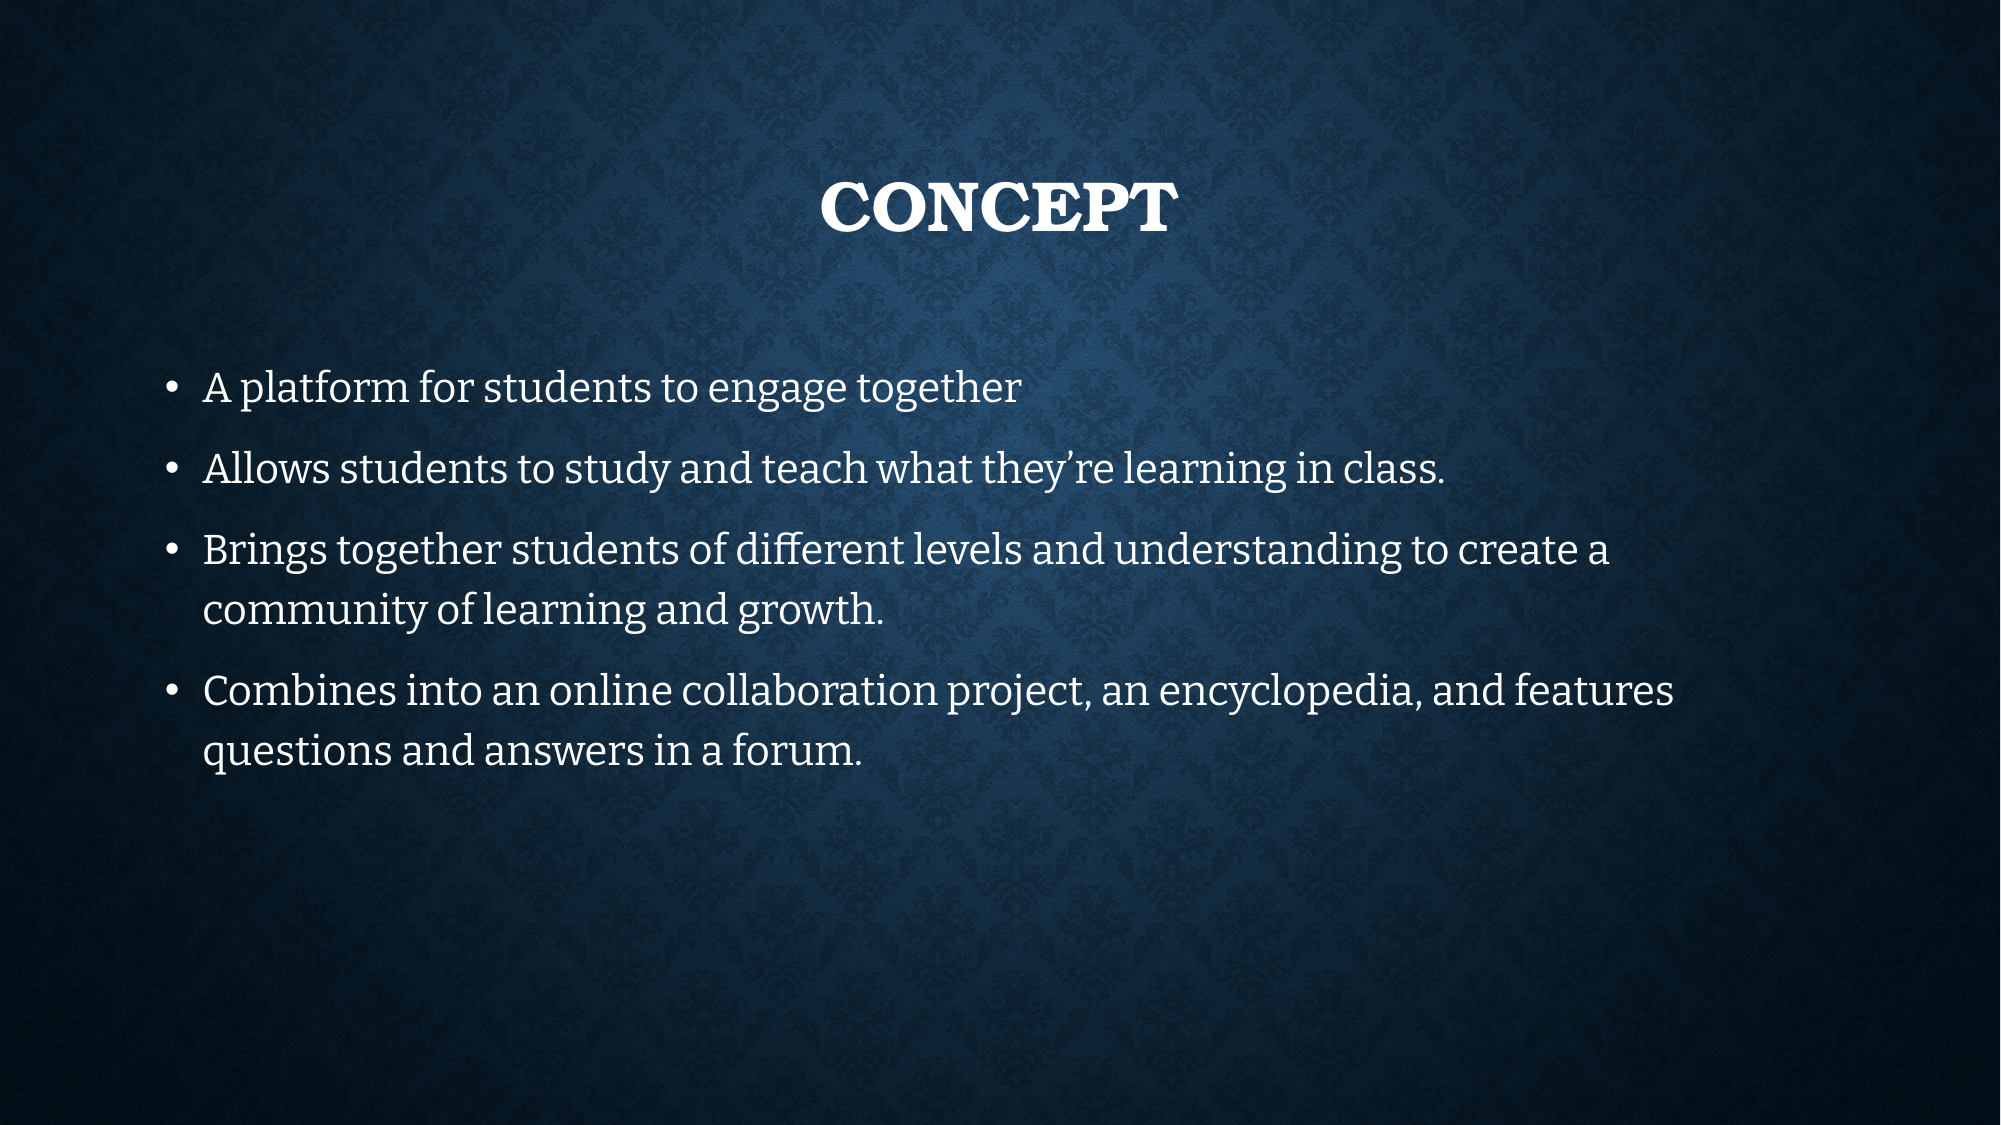

# Concept
A platform for students to engage together
Allows students to study and teach what they’re learning in class.
Brings together students of different levels and understanding to create a community of learning and growth.
Combines into an online collaboration project, an encyclopedia, and features questions and answers in a forum.